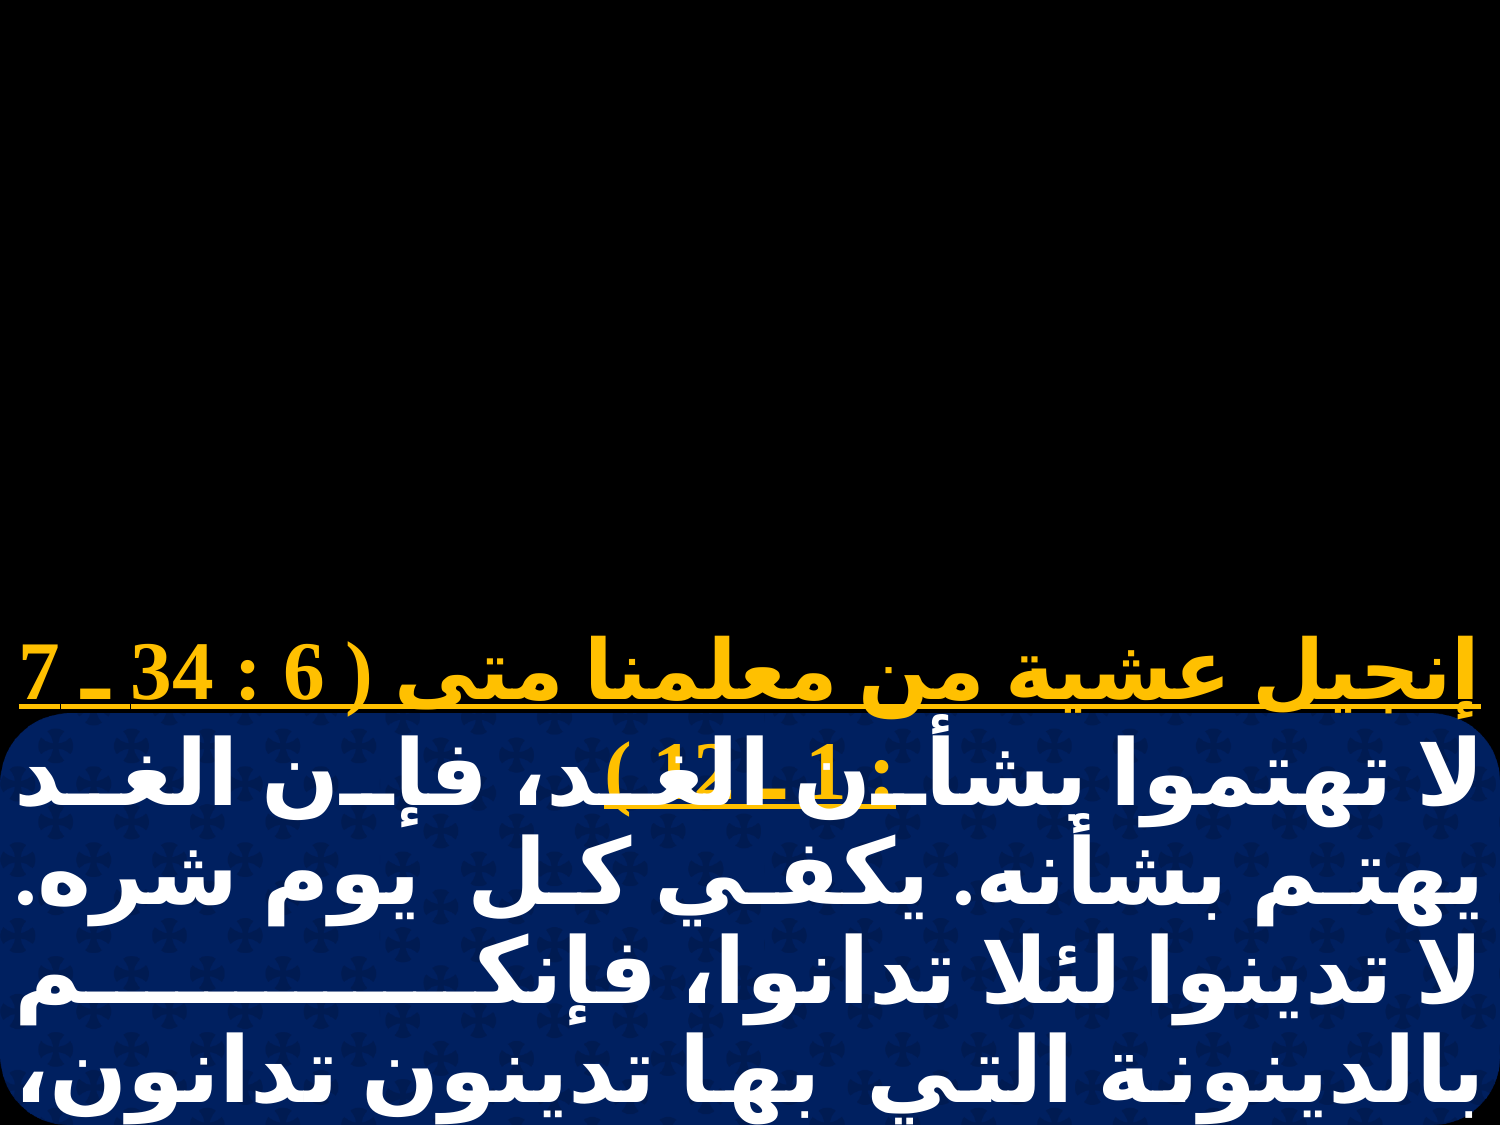

إنجيل عشية من معلمنا متى ( 6 : 34 ـ 7 : 1 ـ 12 )
لا تهتموا بشأن الغد، فإن الغد يهتم بشأنه. يكفي كل  يوم شره. لا تدينوا لئلا تدانوا، فإنكم بالدينونة التي  بها تدينون تدانون، وبالكيل الذي به تكيلون يكال  لكم. ولماذا تنظر القذى الذي في عينٍ أخيك، وأما